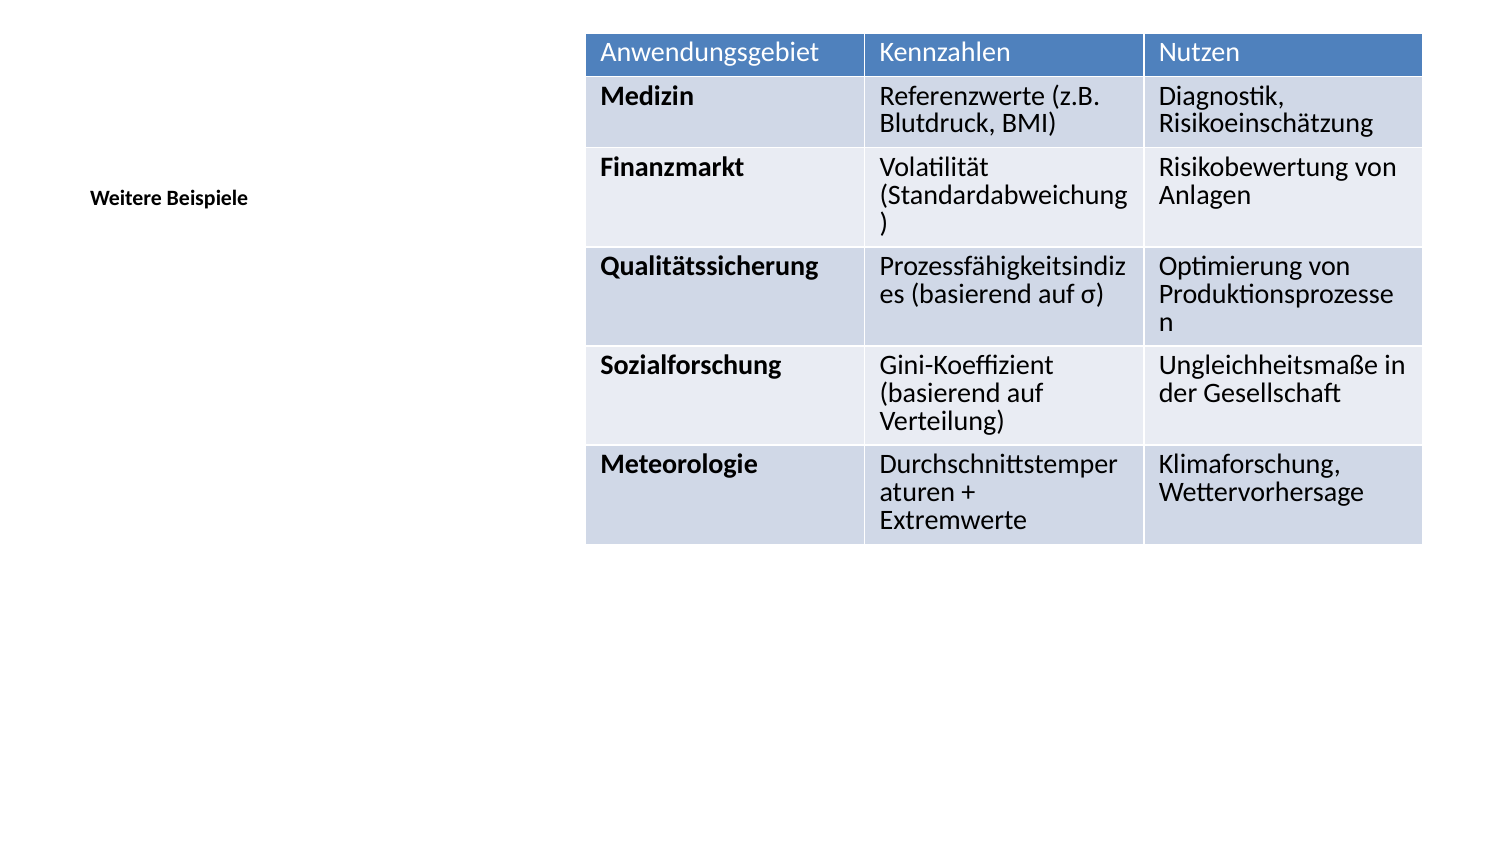

| Anwendungsgebiet | Kennzahlen | Nutzen |
| --- | --- | --- |
| Medizin | Referenzwerte (z.B. Blutdruck, BMI) | Diagnostik, Risikoeinschätzung |
| Finanzmarkt | Volatilität (Standardabweichung) | Risikobewertung von Anlagen |
| Qualitätssicherung | Prozessfähigkeitsindizes (basierend auf σ) | Optimierung von Produktionsprozessen |
| Sozialforschung | Gini-Koeffizient (basierend auf Verteilung) | Ungleichheitsmaße in der Gesellschaft |
| Meteorologie | Durchschnittstemperaturen + Extremwerte | Klimaforschung, Wettervorhersage |
Weitere Beispiele